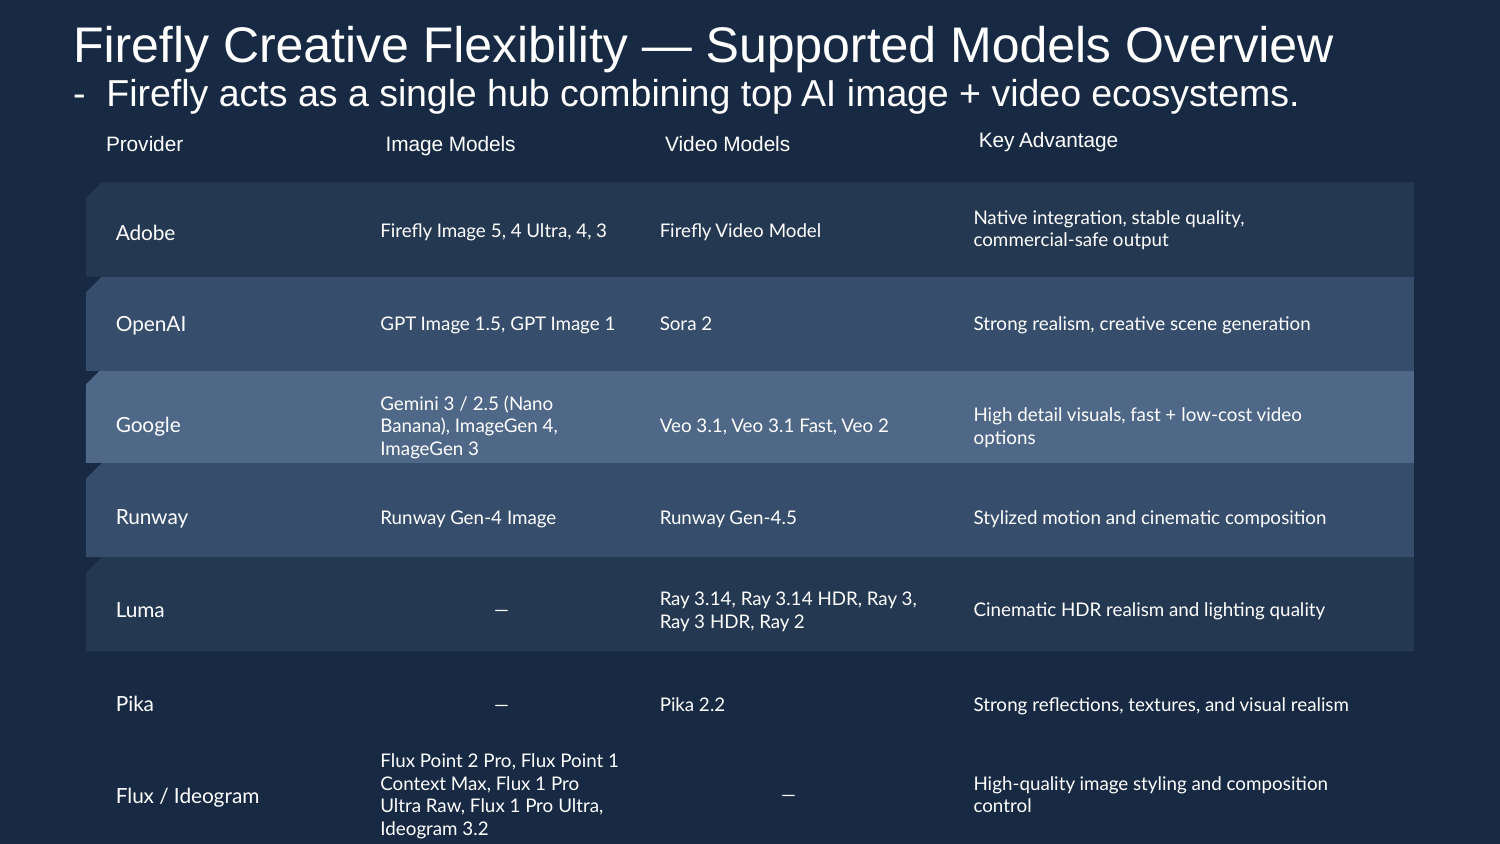

# Firefly Creative Flexibility — Supported Models Overview
-  Firefly acts as a single hub combining top AI image + video ecosystems.

Key Advantage
Provider
Image Models
Video Models

Native integration, stable quality, commercial-safe output
Firefly Image 5, 4 Ultra, 4, 3
Firefly Video Model
Adobe

Strong realism, creative scene generation
GPT Image 1.5, GPT Image 1
Sora 2
OpenAI

Google
High detail visuals, fast + low-cost video options
Gemini 3 / 2.5 (Nano Banana), ImageGen 4, ImageGen 3
Veo 3.1, Veo 3.1 Fast, Veo 2

Runway
Stylized motion and cinematic composition
Runway Gen-4 Image
Runway Gen-4.5

Cinematic HDR realism and lighting quality
—
Ray 3.14, Ray 3.14 HDR, Ray 3, Ray 3 HDR, Ray 2
Luma
Strong reflections, textures, and visual realism
—
Pika 2.2
Pika
Flux Point 2 Pro, Flux Point 1 Context Max, Flux 1 Pro Ultra Raw, Flux 1 Pro Ultra, Ideogram 3.2
High-quality image styling and composition control
—
Flux / Ideogram